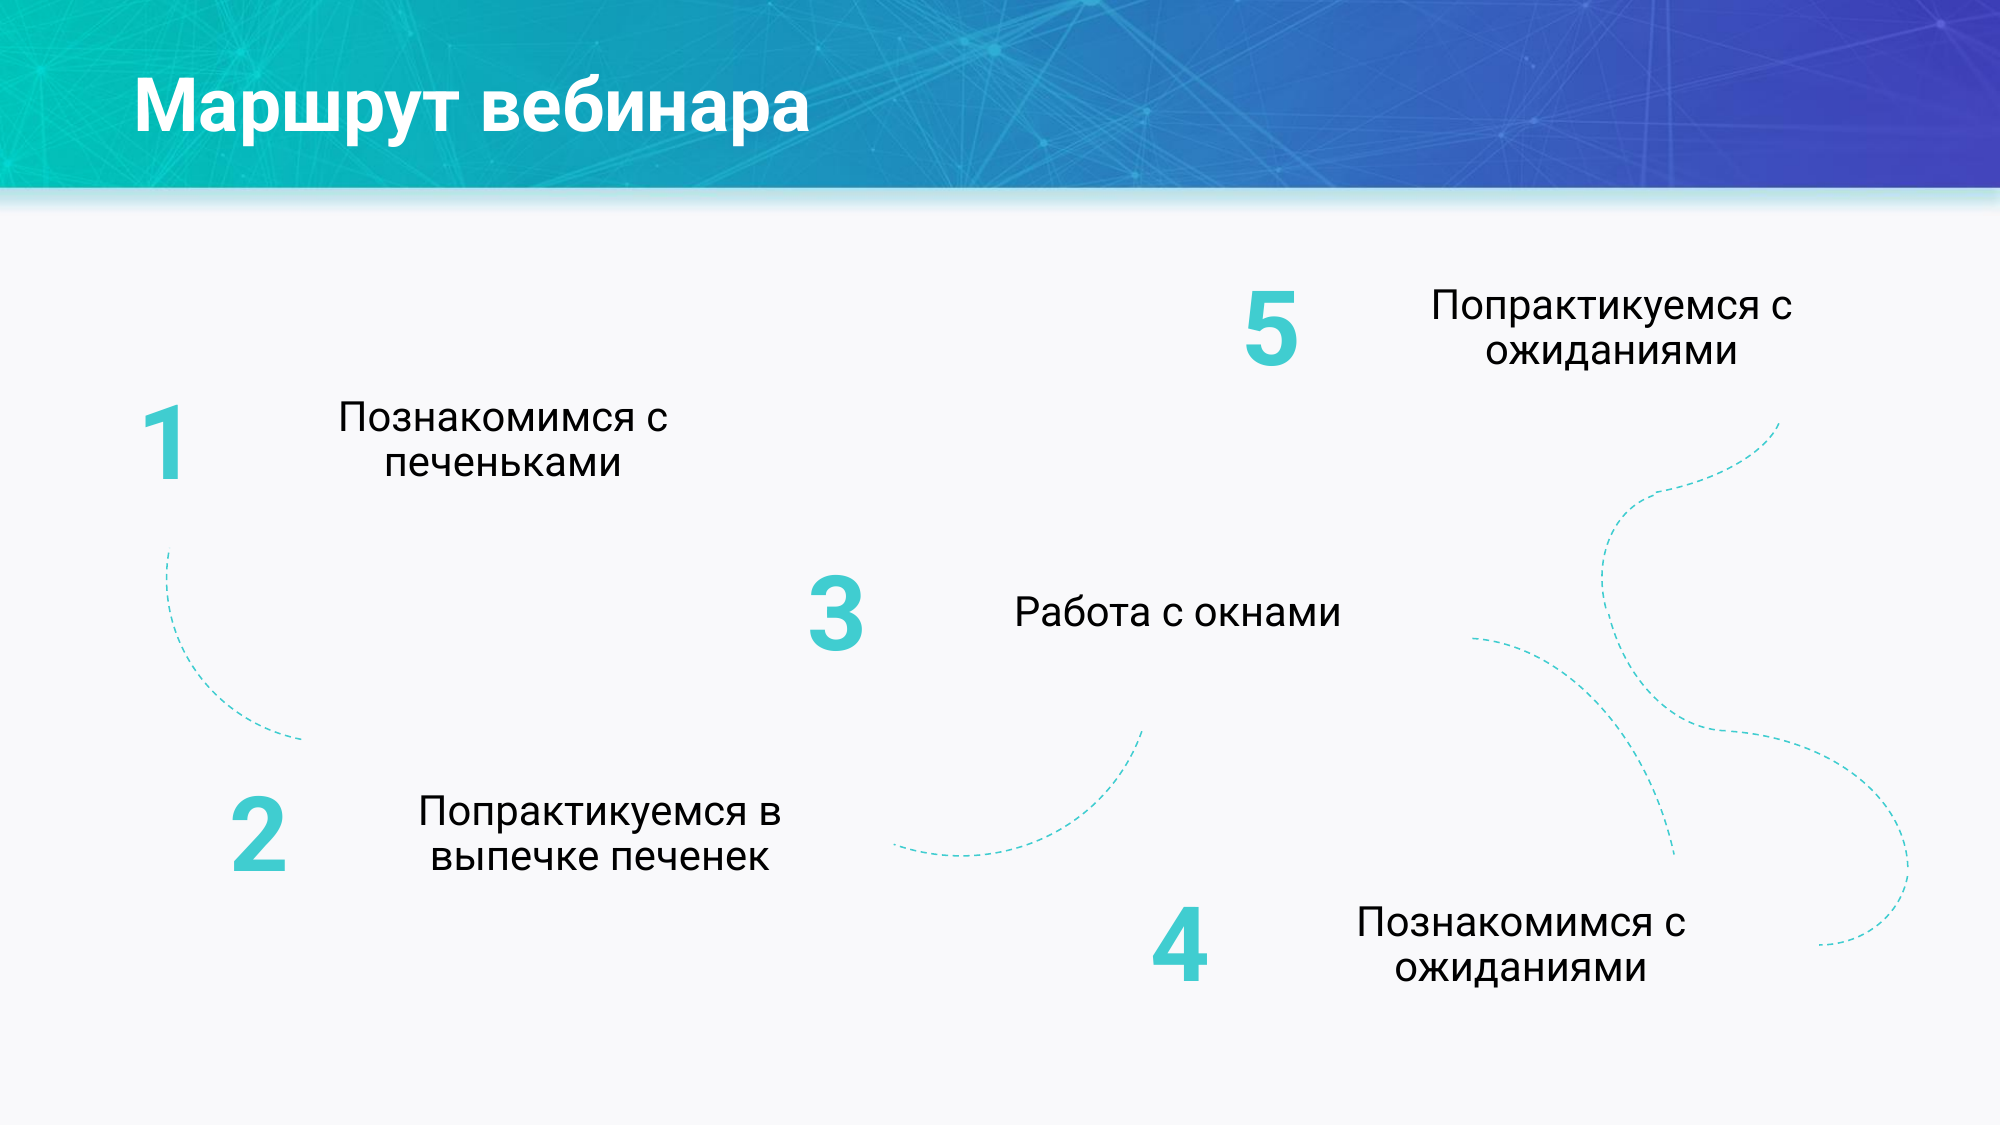

Маршрут вебинара
Попрактикуемся с ожиданиями
5
Познакомимся с печеньками
1
Работа с окнами
3
Попрактикуемся в выпечке печенек
2
Познакомимся с ожиданиями
4